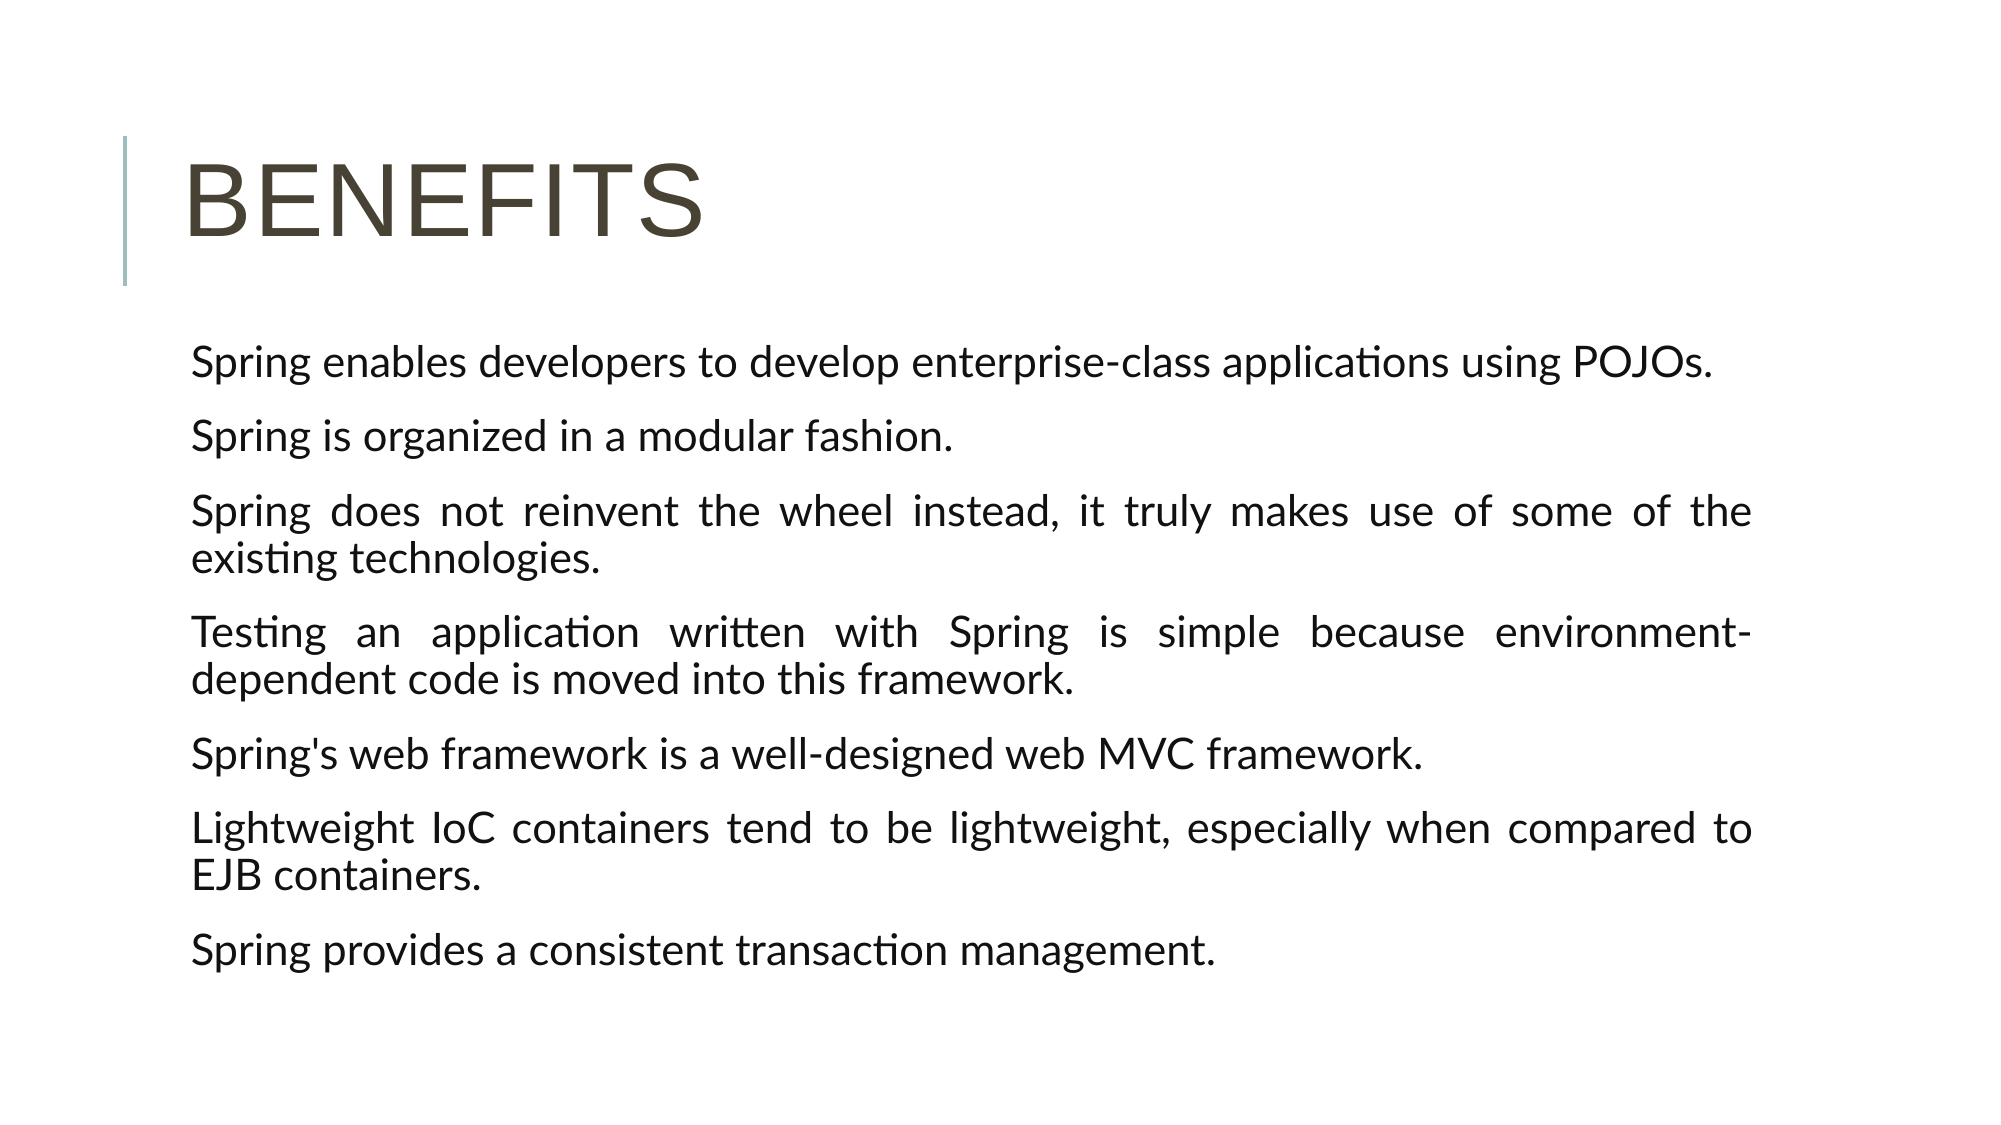

# Benefits
Spring enables developers to develop enterprise-class applications using POJOs.
Spring is organized in a modular fashion.
Spring does not reinvent the wheel instead, it truly makes use of some of the existing technologies.
Testing an application written with Spring is simple because environment-dependent code is moved into this framework.
Spring's web framework is a well-designed web MVC framework.
Lightweight IoC containers tend to be lightweight, especially when compared to EJB containers.
Spring provides a consistent transaction management.